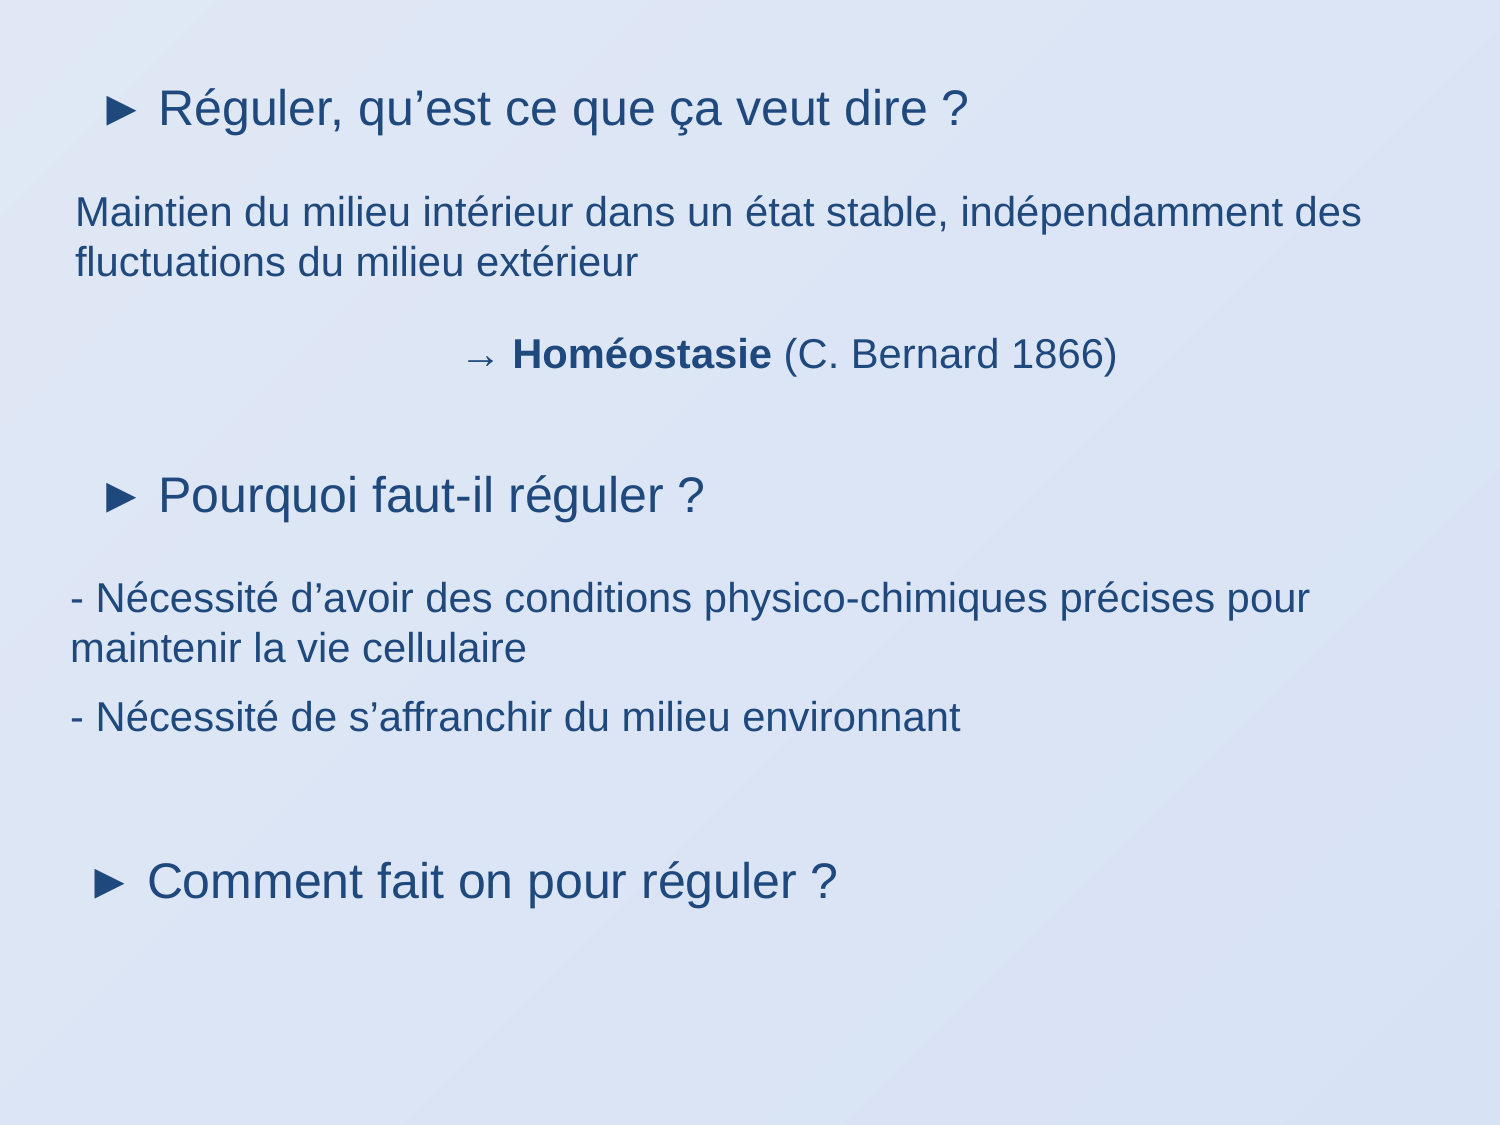

► Réguler, qu’est ce que ça veut dire ?
	Maintien du milieu intérieur dans un état stable, indépendamment des fluctuations du milieu extérieur
→ Homéostasie (C. Bernard 1866)
► Pourquoi faut-il réguler ?
- Nécessité d’avoir des conditions physico-chimiques précises pour maintenir la vie cellulaire
- Nécessité de s’affranchir du milieu environnant
► Comment fait on pour réguler ?